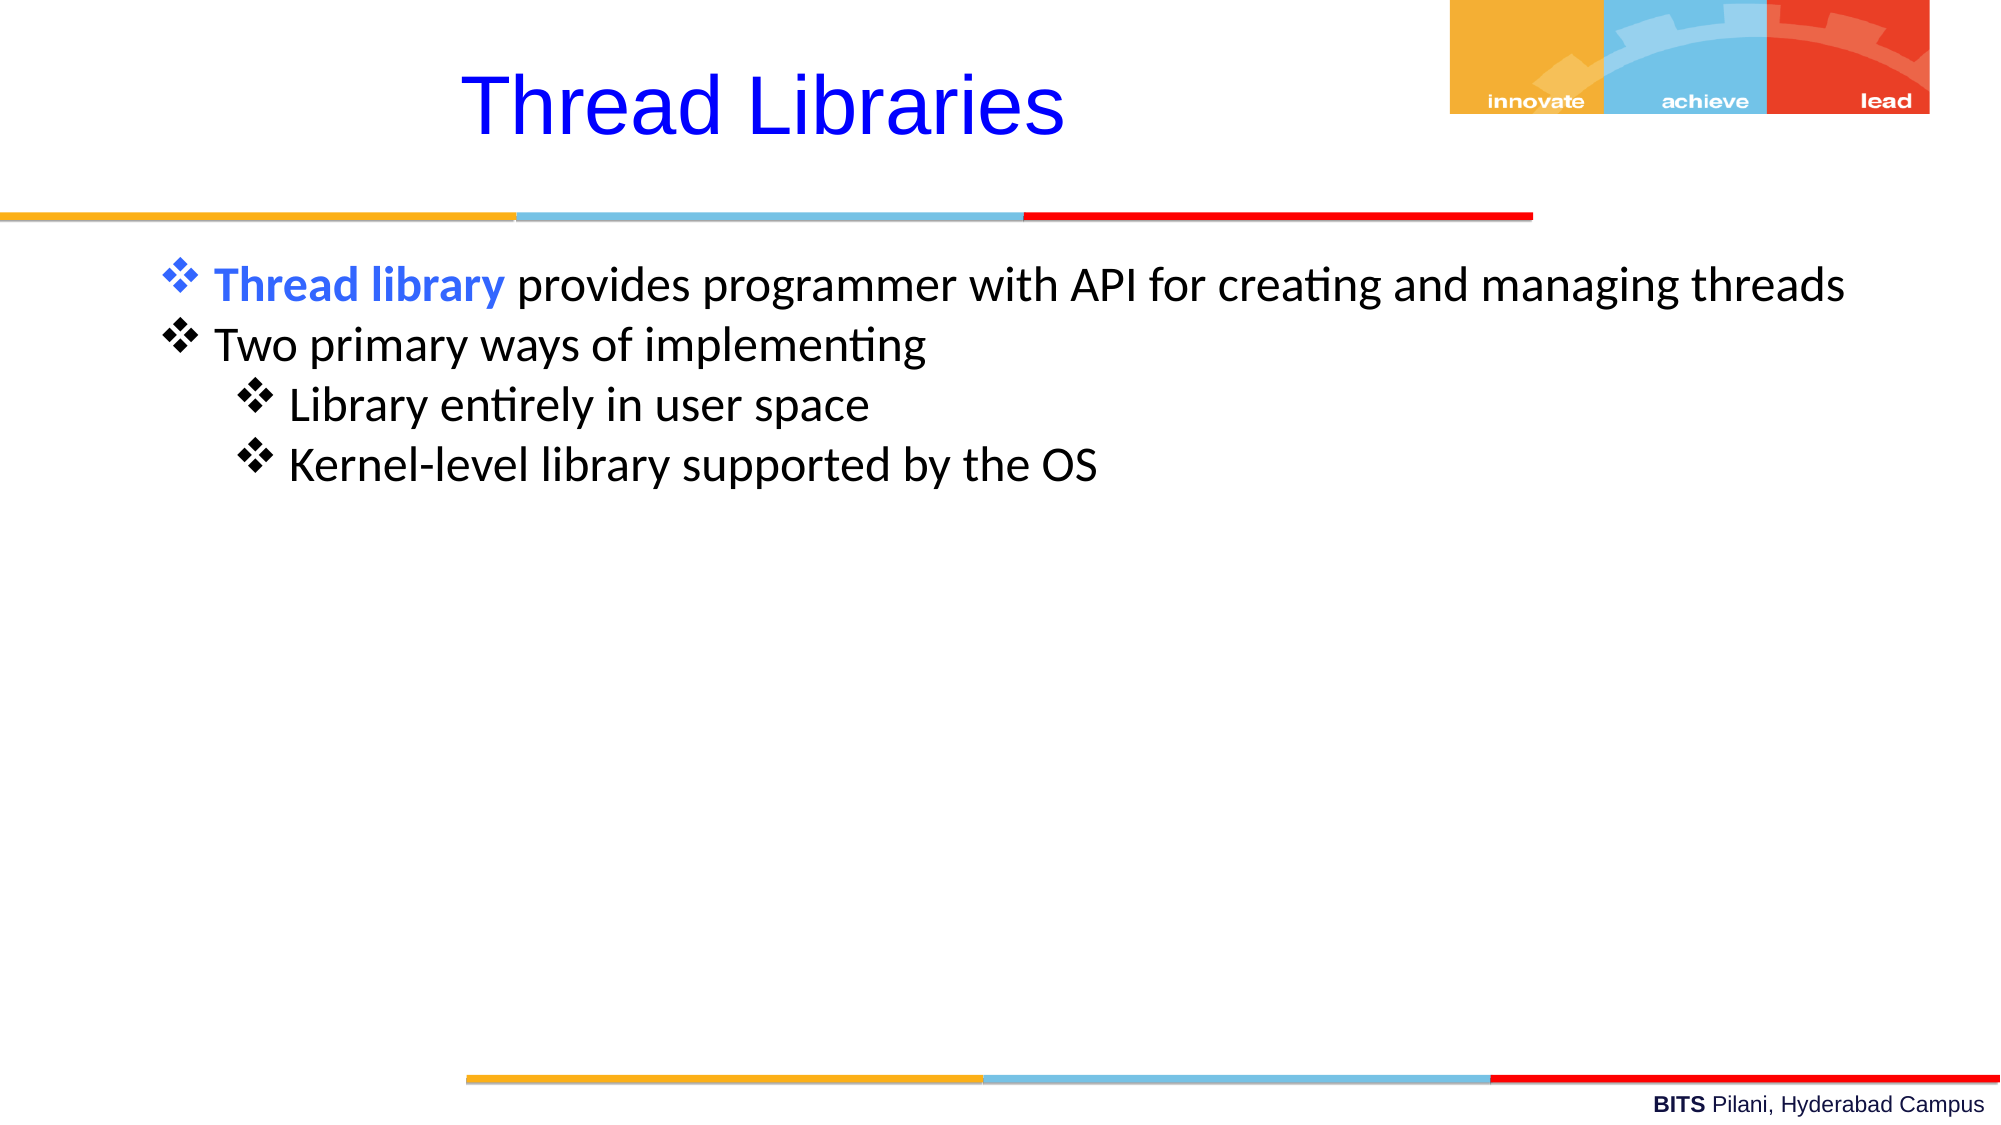

Thread Libraries
Thread library provides programmer with API for creating and managing threads
Two primary ways of implementing
Library entirely in user space
Kernel-level library supported by the OS